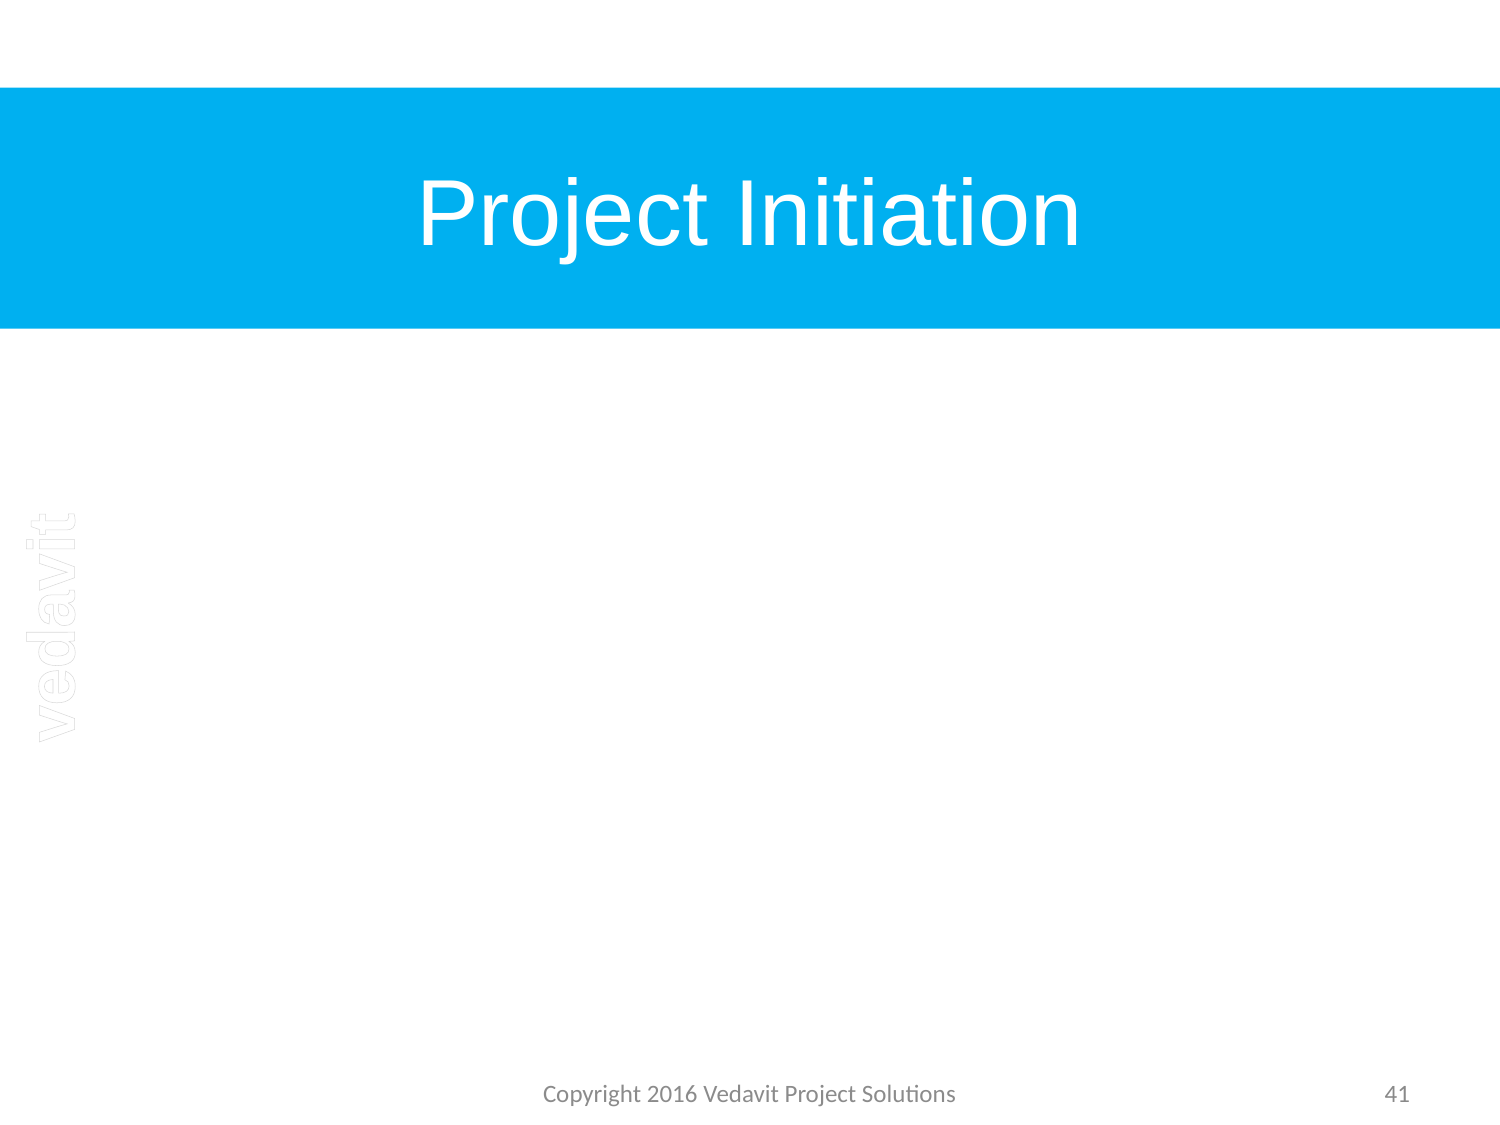

# Project Initiation
Copyright 2016 Vedavit Project Solutions
41